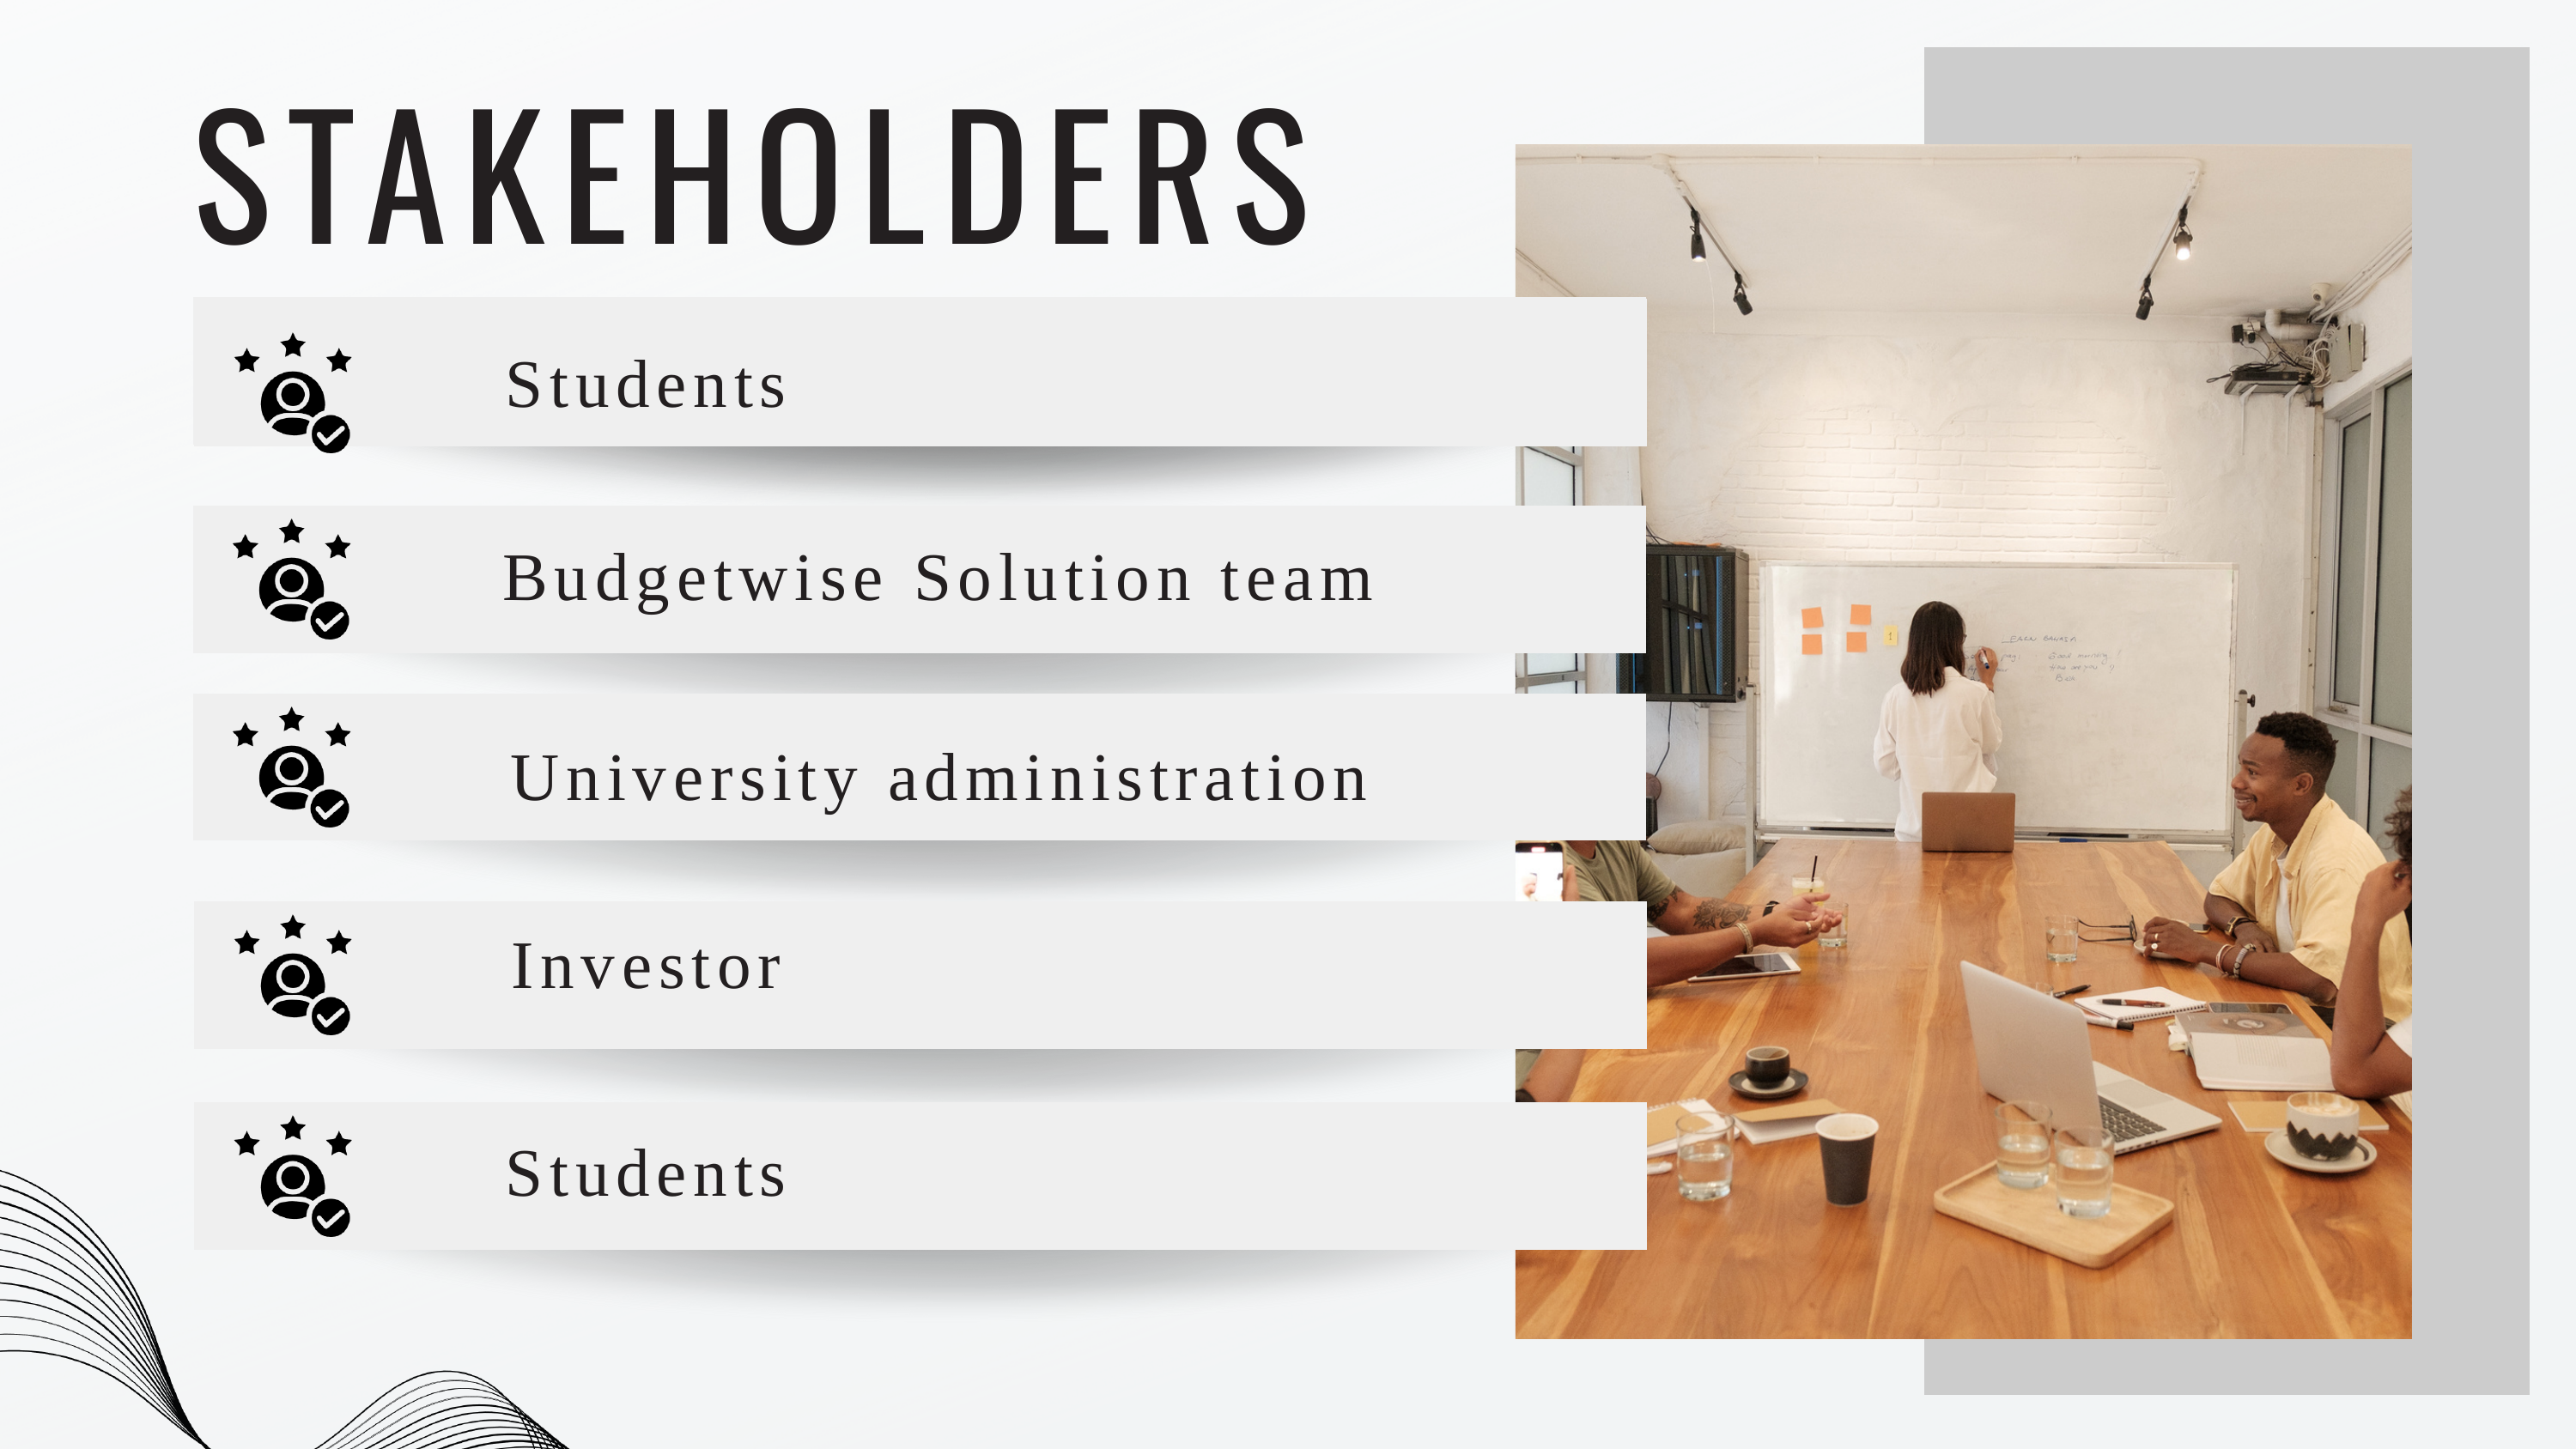

STAKEHOLDERS

Students

Budgetwise Solution team

University administration

Investor

Students